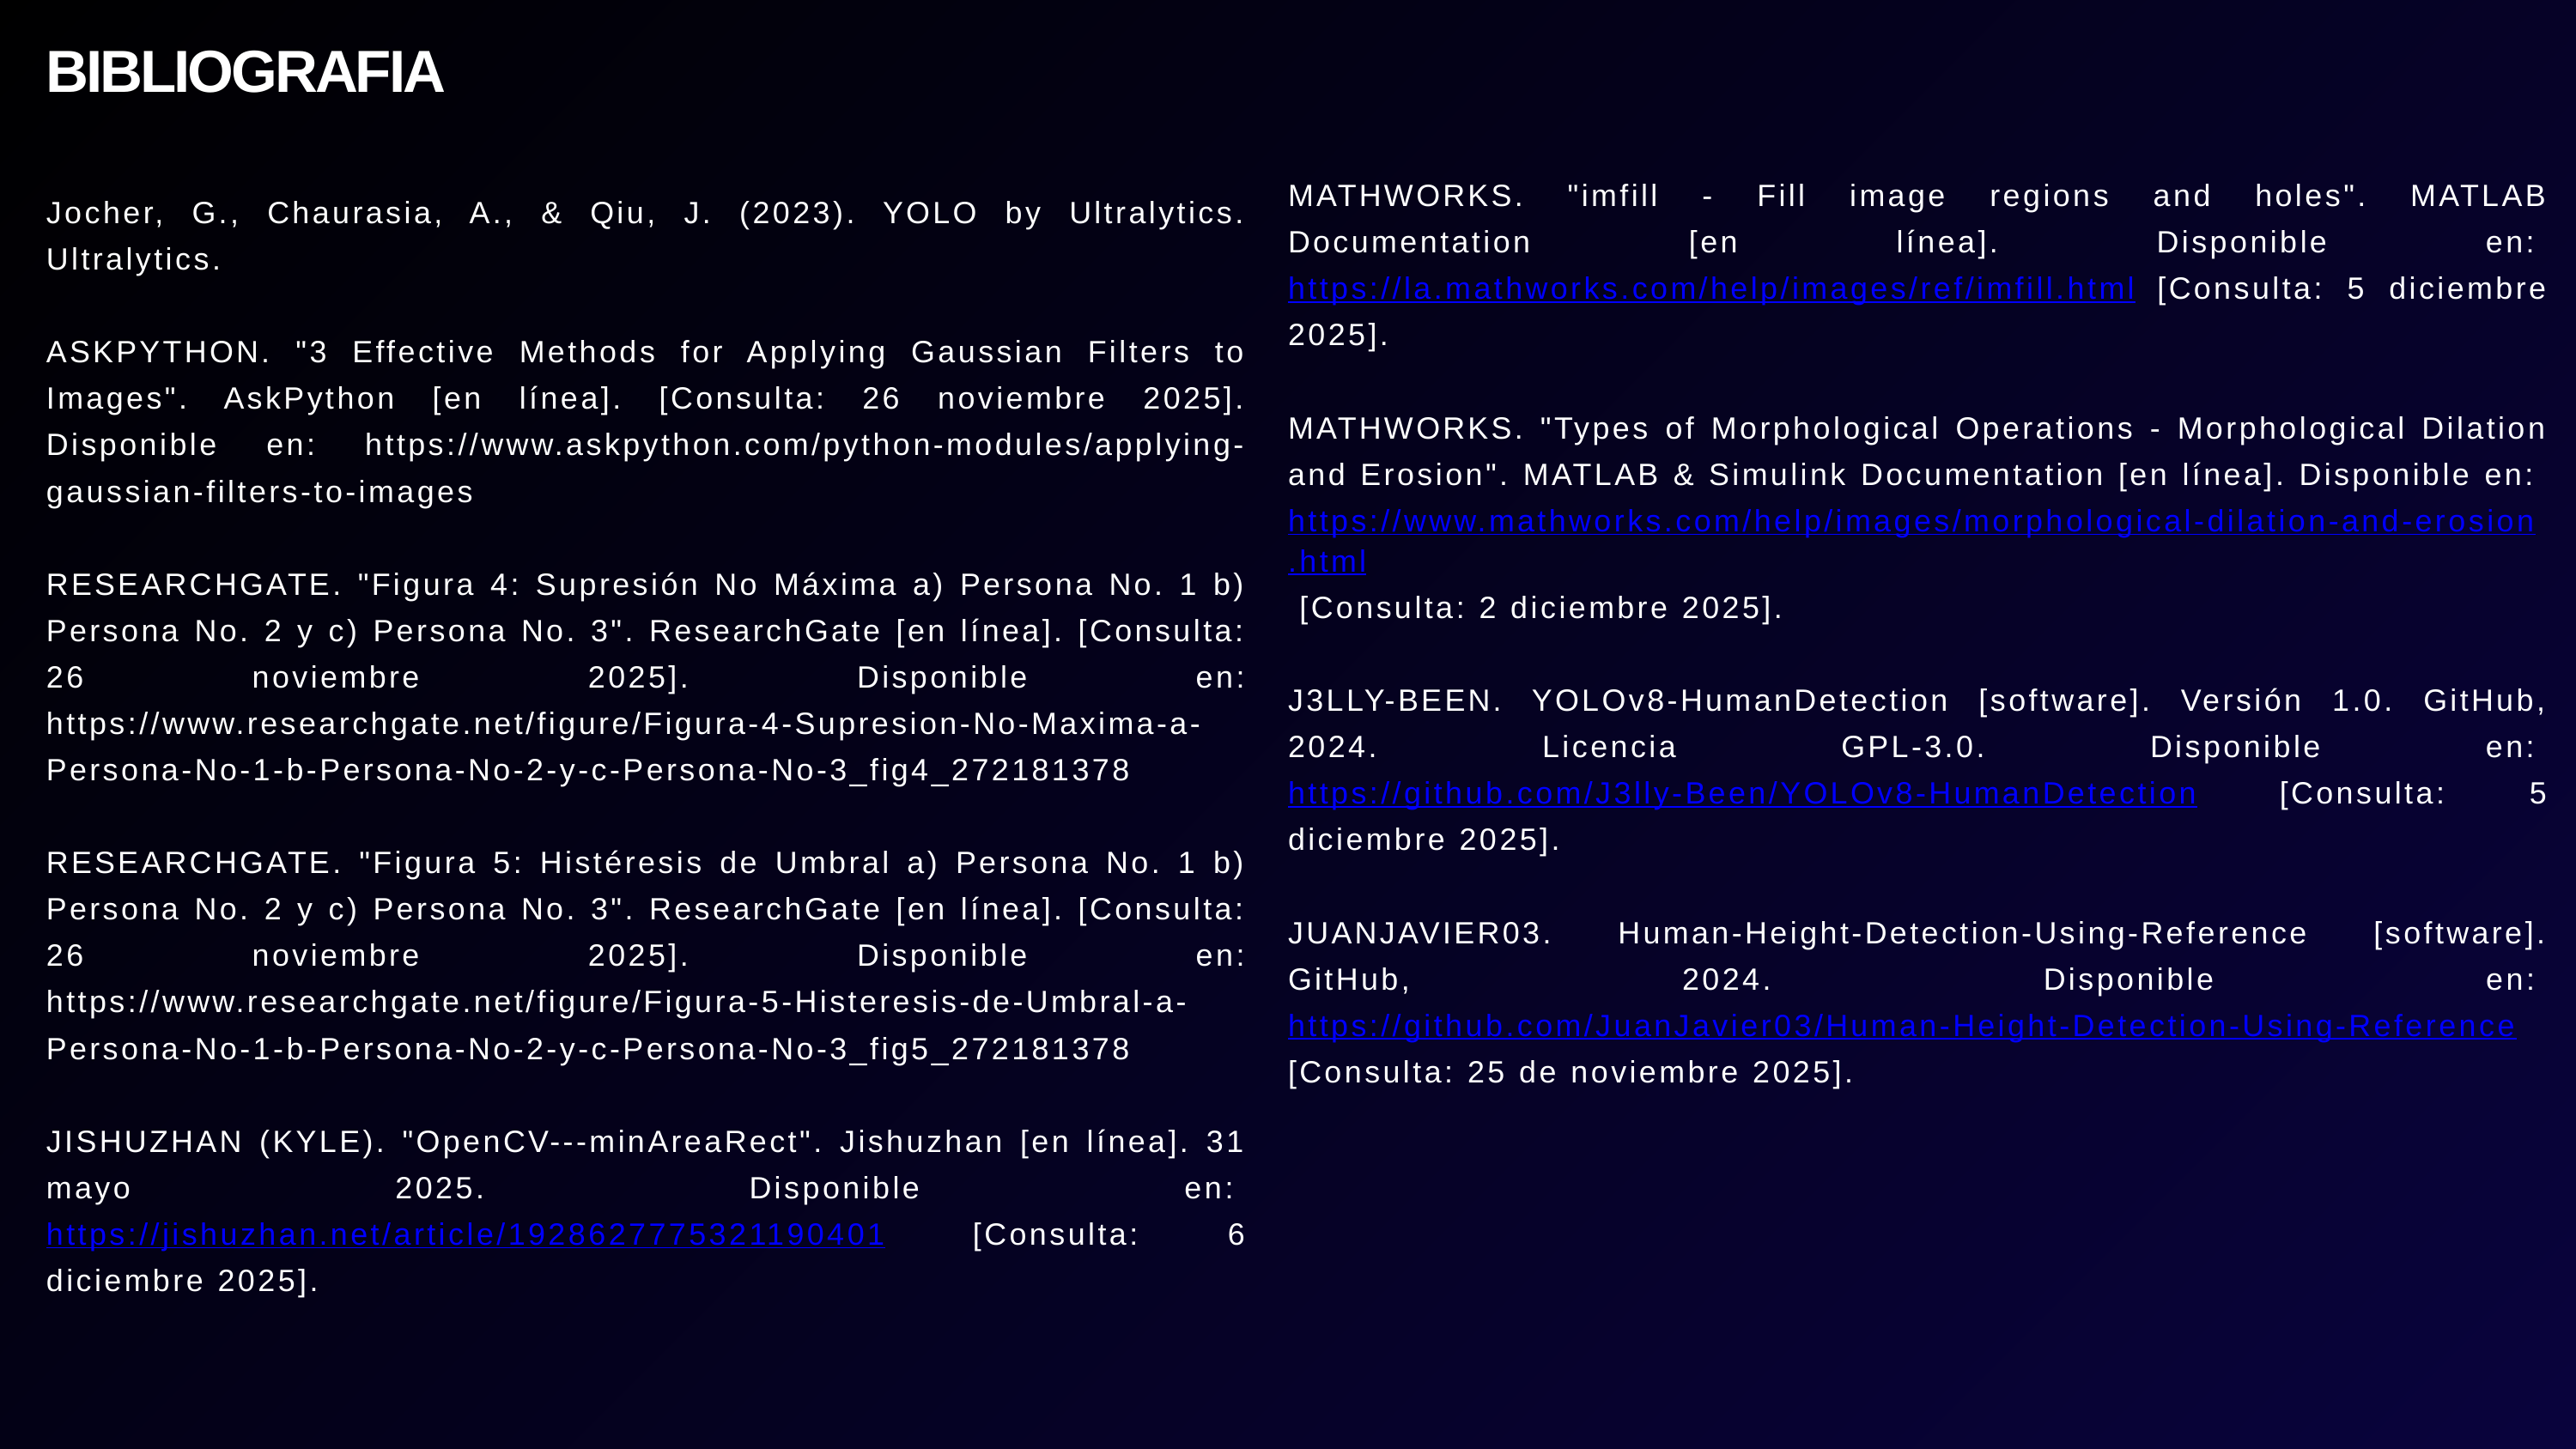

BIBLIOGRAFIA

Jocher, G., Chaurasia, A., & Qiu, J. (2023). YOLO by Ultralytics. Ultralytics.

ASKPYTHON. "3 Effective Methods for Applying Gaussian Filters to Images". AskPython [en línea]. [Consulta: 26 noviembre 2025]. Disponible en: https://www.askpython.com/python-modules/applying-gaussian-filters-to-images

RESEARCHGATE. "Figura 4: Supresión No Máxima a) Persona No. 1 b) Persona No. 2 y c) Persona No. 3". ResearchGate [en línea]. [Consulta: 26 noviembre 2025]. Disponible en: https://www.researchgate.net/figure/Figura-4-Supresion-No-Maxima-a-Persona-No-1-b-Persona-No-2-y-c-Persona-No-3_fig4_272181378

RESEARCHGATE. "Figura 5: Histéresis de Umbral a) Persona No. 1 b) Persona No. 2 y c) Persona No. 3". ResearchGate [en línea]. [Consulta: 26 noviembre 2025]. Disponible en: https://www.researchgate.net/figure/Figura-5-Histeresis-de-Umbral-a-Persona-No-1-b-Persona-No-2-y-c-Persona-No-3_fig5_272181378

JISHUZHAN (KYLE). "OpenCV---minAreaRect". Jishuzhan [en línea]. 31 mayo 2025. Disponible en: https://jishuzhan.net/article/1928627775321190401 [Consulta: 6 diciembre 2025].

MATHWORKS. "imfill - Fill image regions and holes". MATLAB Documentation [en línea]. Disponible en: https://la.mathworks.com/help/images/ref/imfill.html [Consulta: 5 diciembre 2025].

MATHWORKS. "Types of Morphological Operations - Morphological Dilation and Erosion". MATLAB & Simulink Documentation [en línea]. Disponible en: https://www.mathworks.com/help/images/morphological-dilation-and-erosion.html [Consulta: 2 diciembre 2025].

J3LLY-BEEN. YOLOv8-HumanDetection [software]. Versión 1.0. GitHub, 2024. Licencia GPL-3.0. Disponible en: https://github.com/J3lly-Been/YOLOv8-HumanDetection [Consulta: 5 diciembre 2025].

JUANJAVIER03. Human-Height-Detection-Using-Reference [software]. GitHub, 2024. Disponible en: https://github.com/JuanJavier03/Human-Height-Detection-Using-Reference [Consulta: 25 de noviembre 2025].